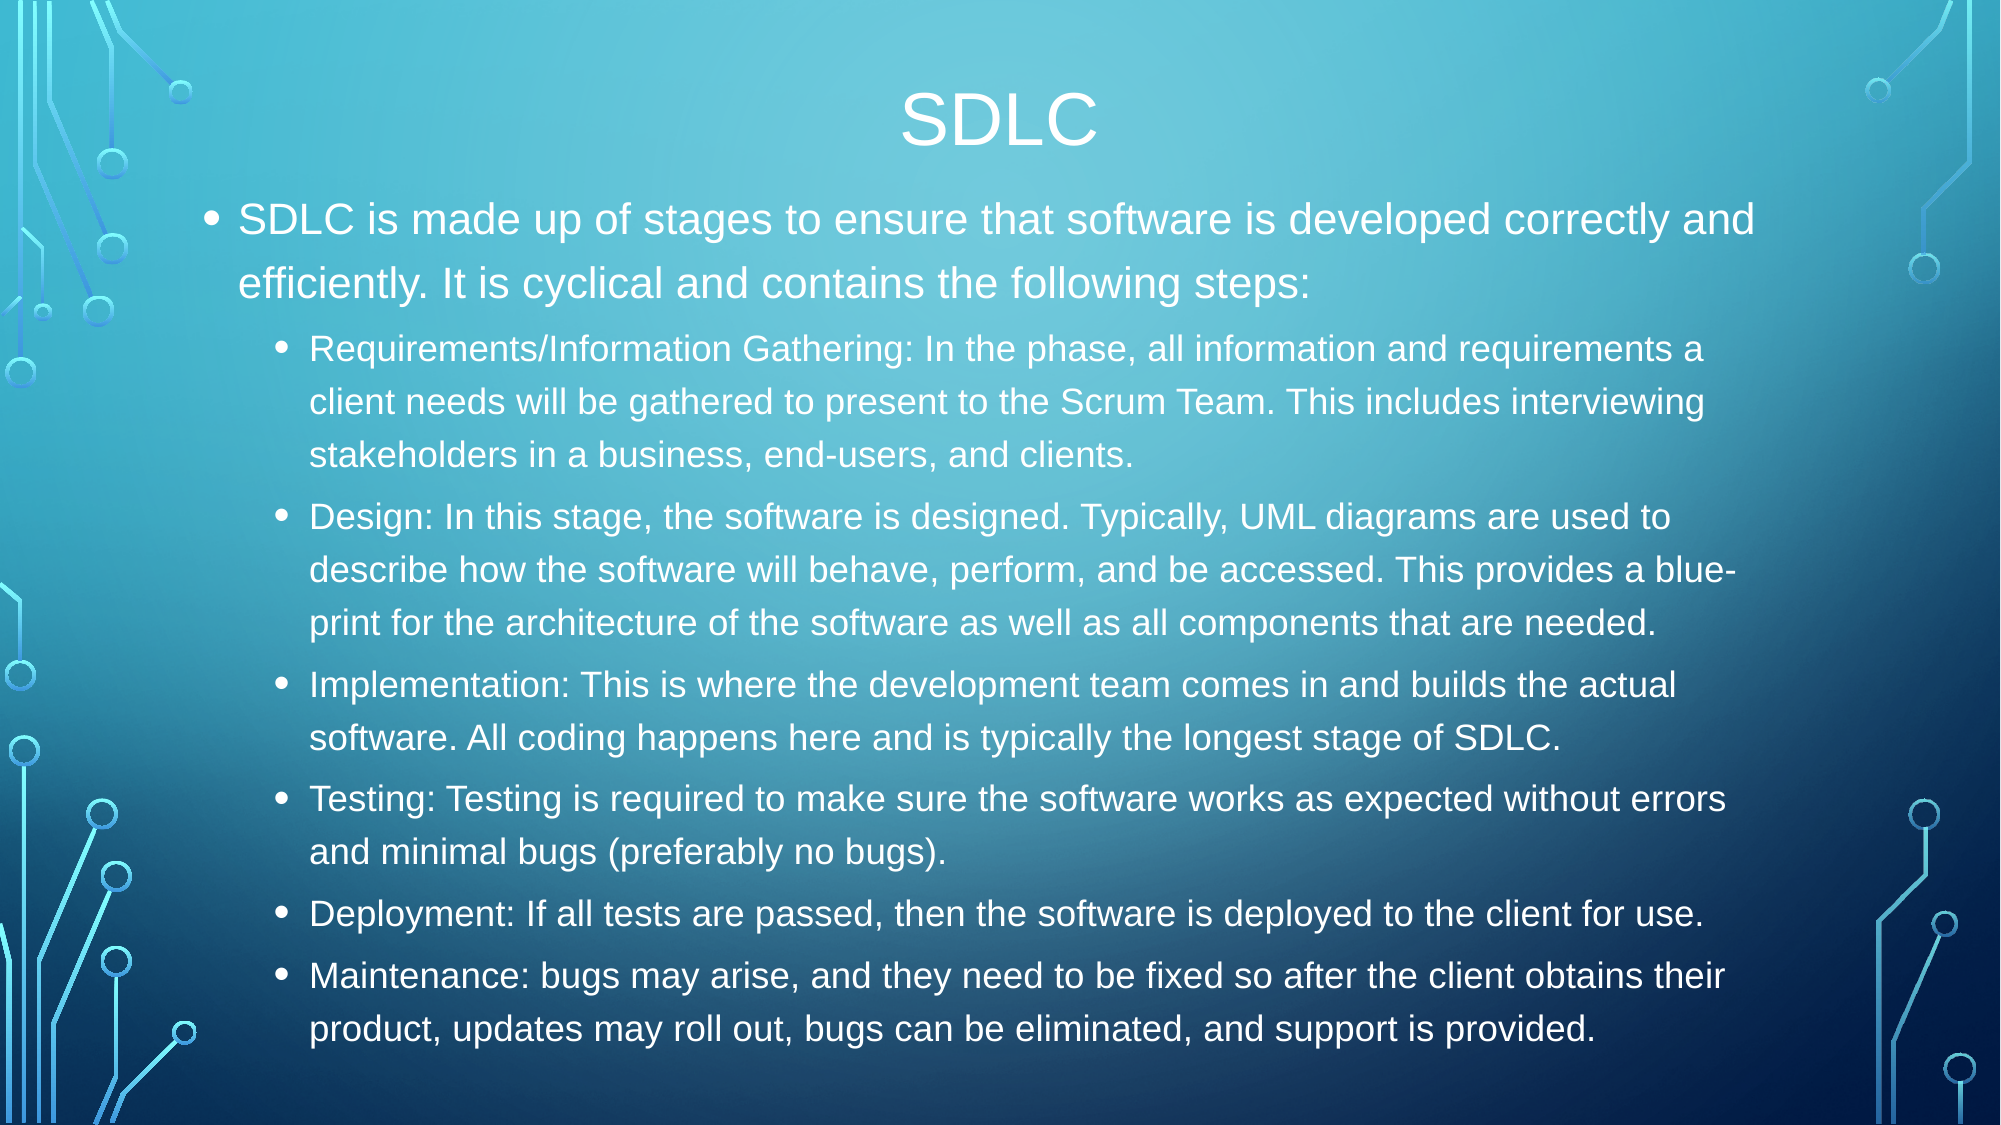

# SDLC
SDLC is made up of stages to ensure that software is developed correctly and efficiently. It is cyclical and contains the following steps:
Requirements/Information Gathering: In the phase, all information and requirements a client needs will be gathered to present to the Scrum Team. This includes interviewing stakeholders in a business, end-users, and clients.
Design: In this stage, the software is designed. Typically, UML diagrams are used to describe how the software will behave, perform, and be accessed. This provides a blue-print for the architecture of the software as well as all components that are needed.
Implementation: This is where the development team comes in and builds the actual software. All coding happens here and is typically the longest stage of SDLC.
Testing: Testing is required to make sure the software works as expected without errors and minimal bugs (preferably no bugs).
Deployment: If all tests are passed, then the software is deployed to the client for use.
Maintenance: bugs may arise, and they need to be fixed so after the client obtains their product, updates may roll out, bugs can be eliminated, and support is provided.